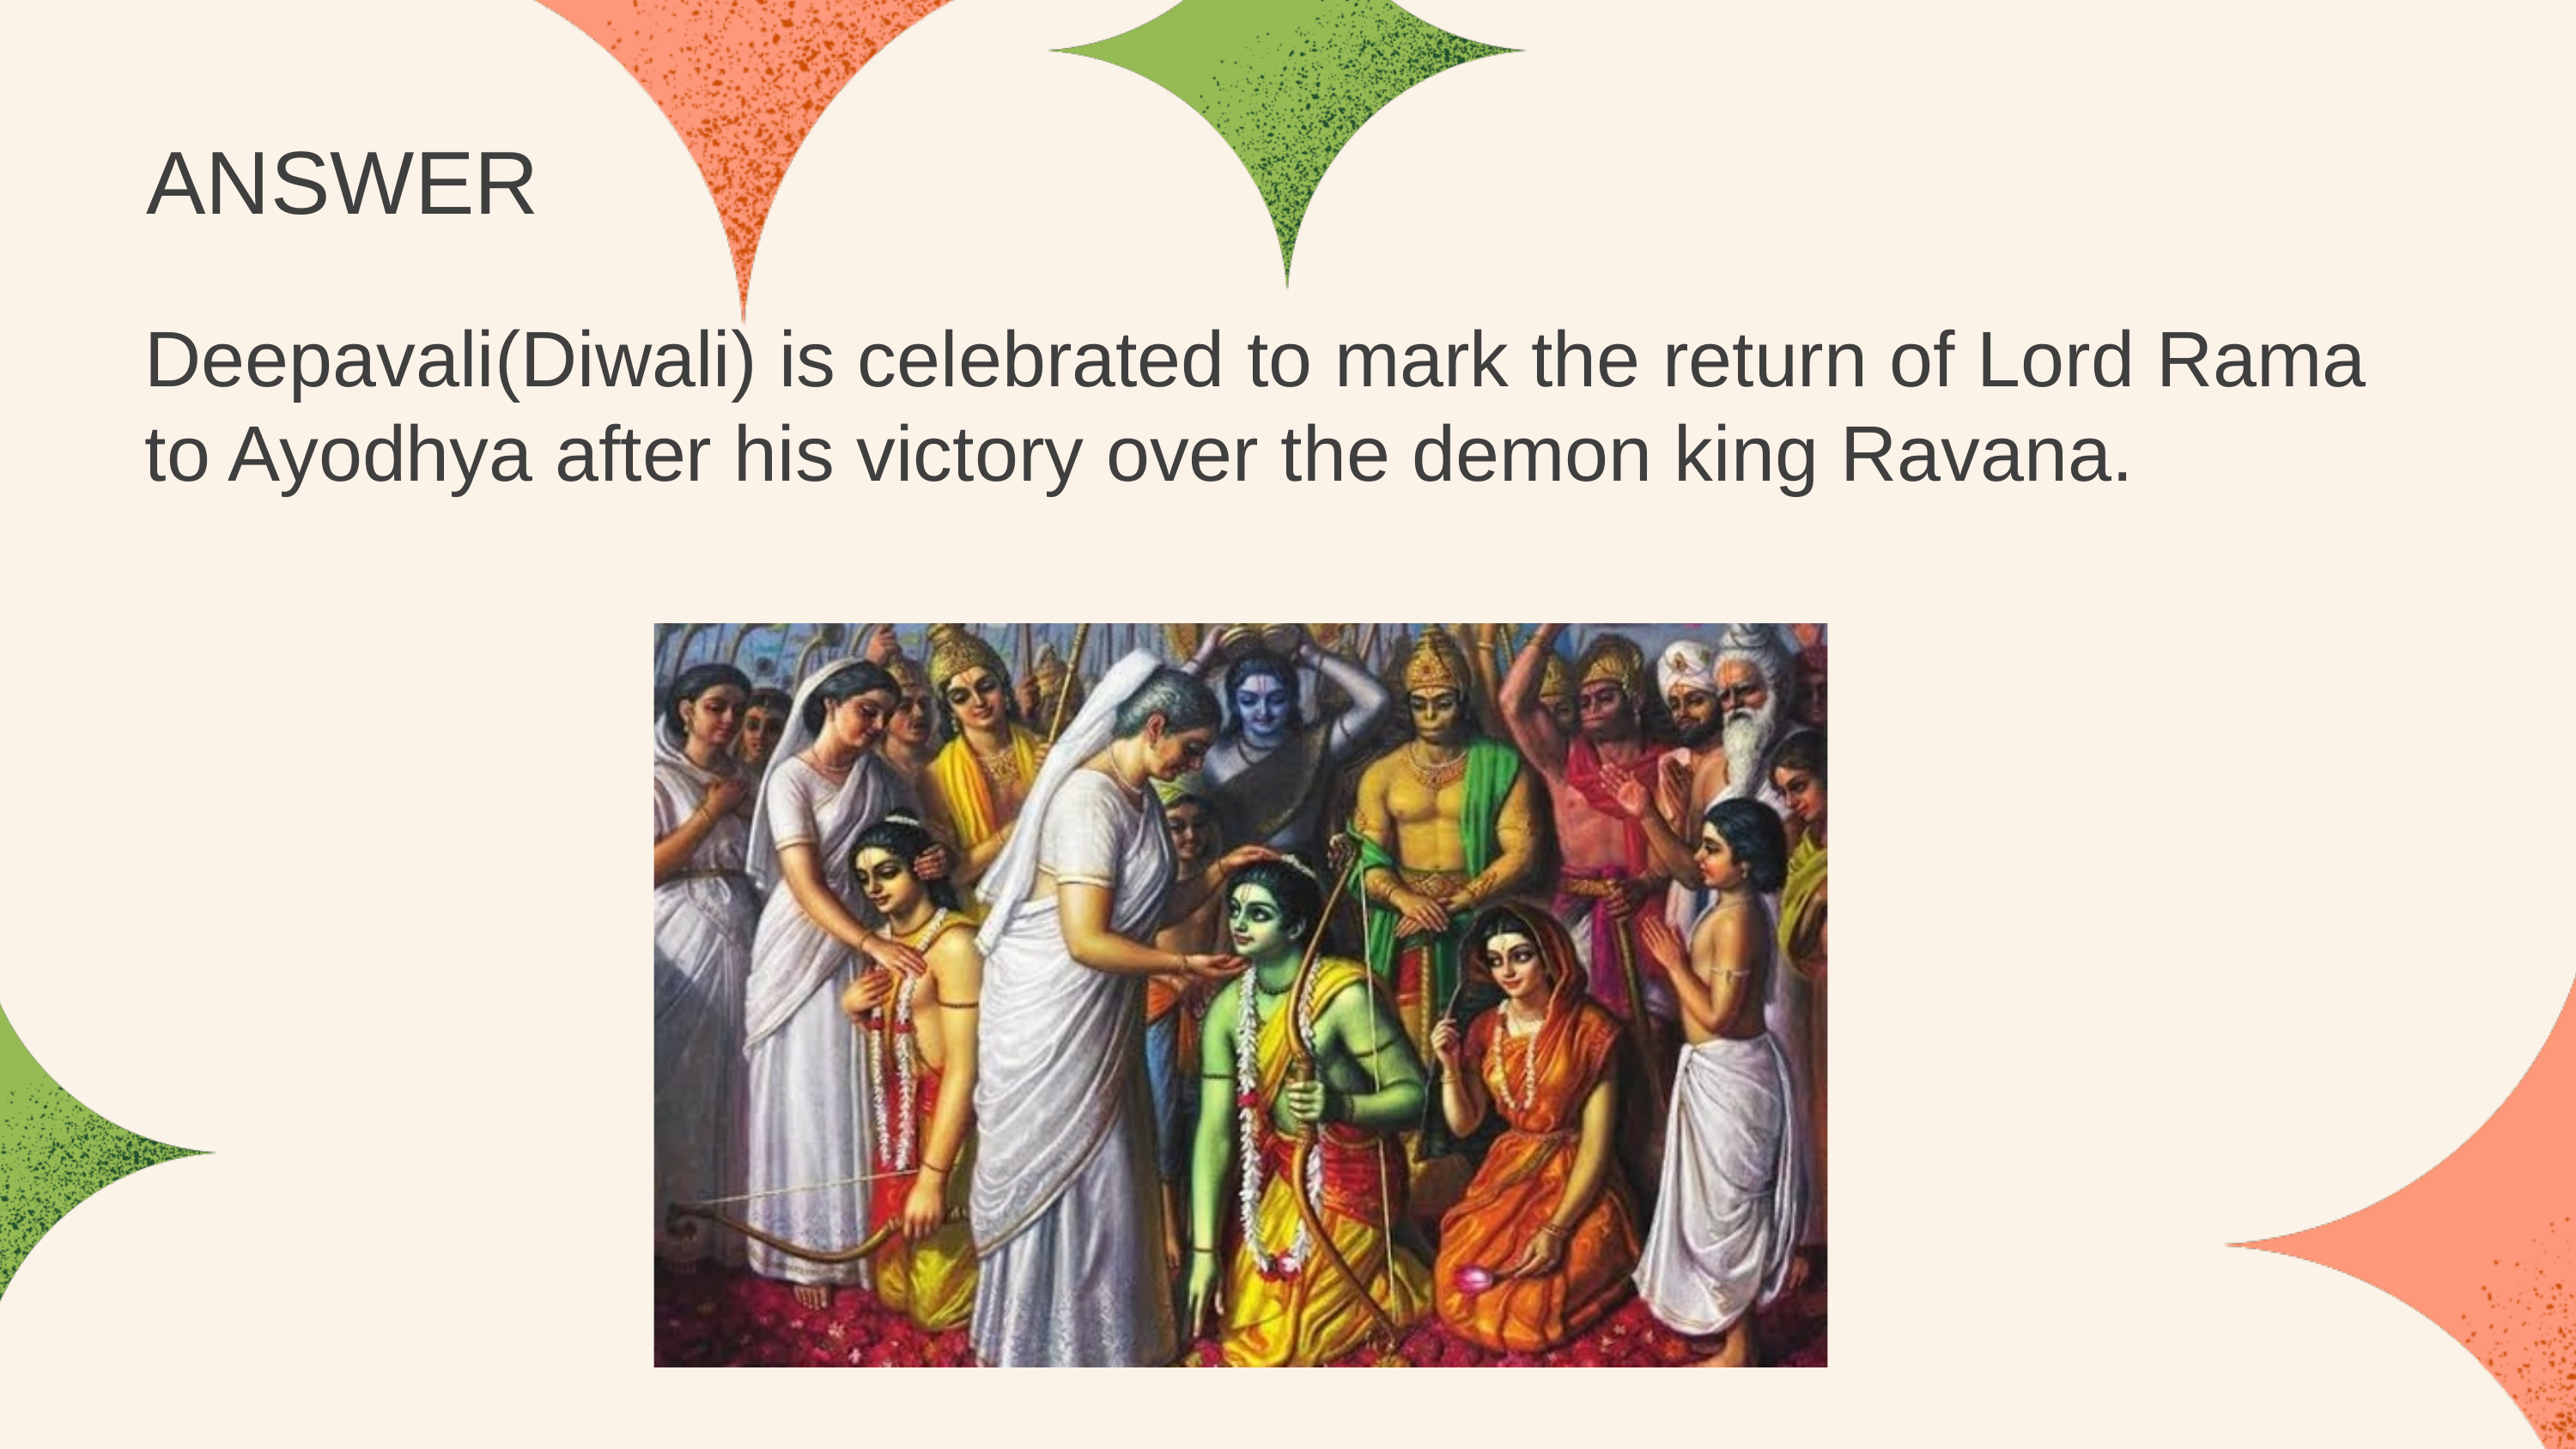

ANSWER
Deepavali(Diwali) is celebrated to mark the return of Lord Rama to Ayodhya after his victory over the demon king Ravana.